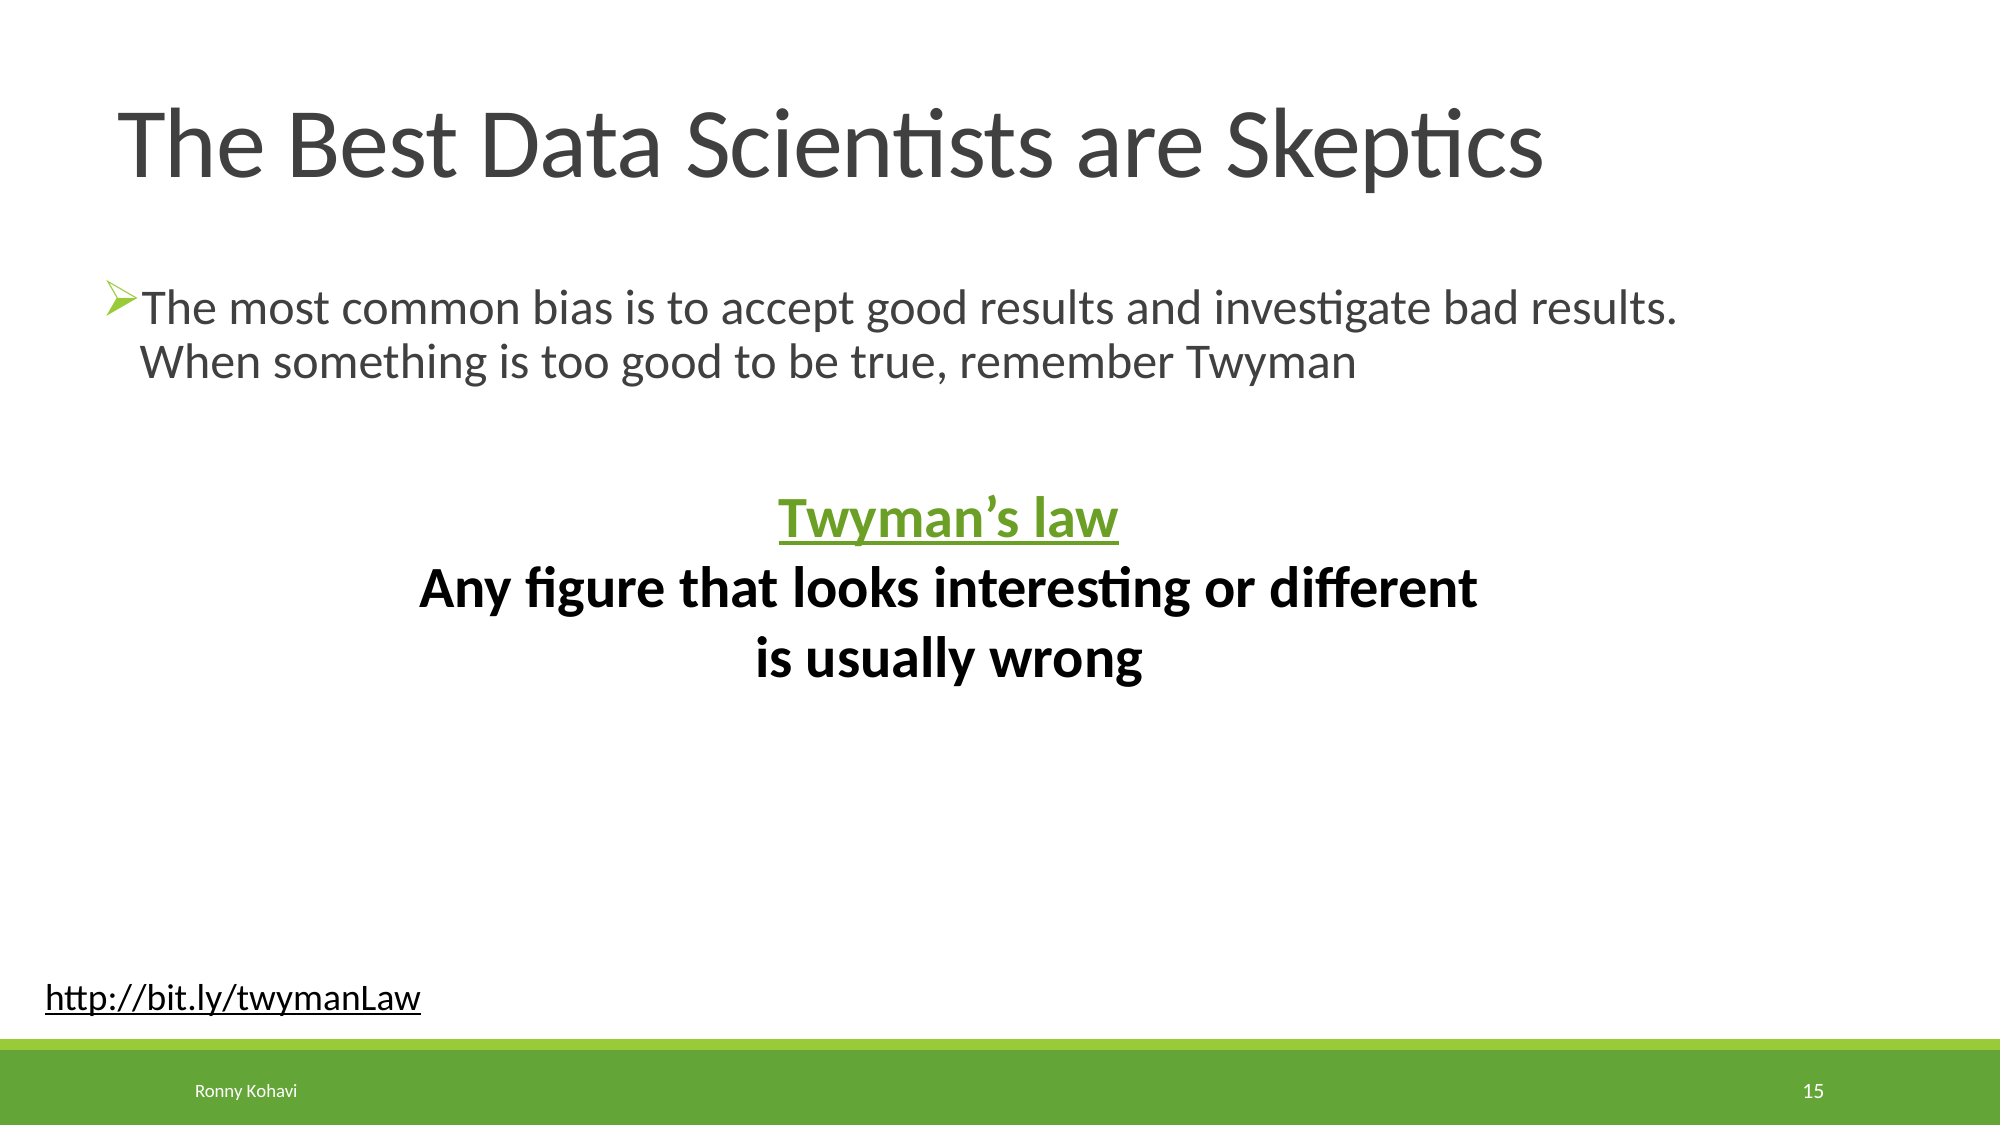

# The Best Data Scientists are Skeptics
The most common bias is to accept good results and investigate bad results.
When something is too good to be true, remember Twyman

Twyman’s law
 Any figure that looks interesting or different
is usually wrong
http://bit.ly/twymanLaw
Ronny Kohavi
15